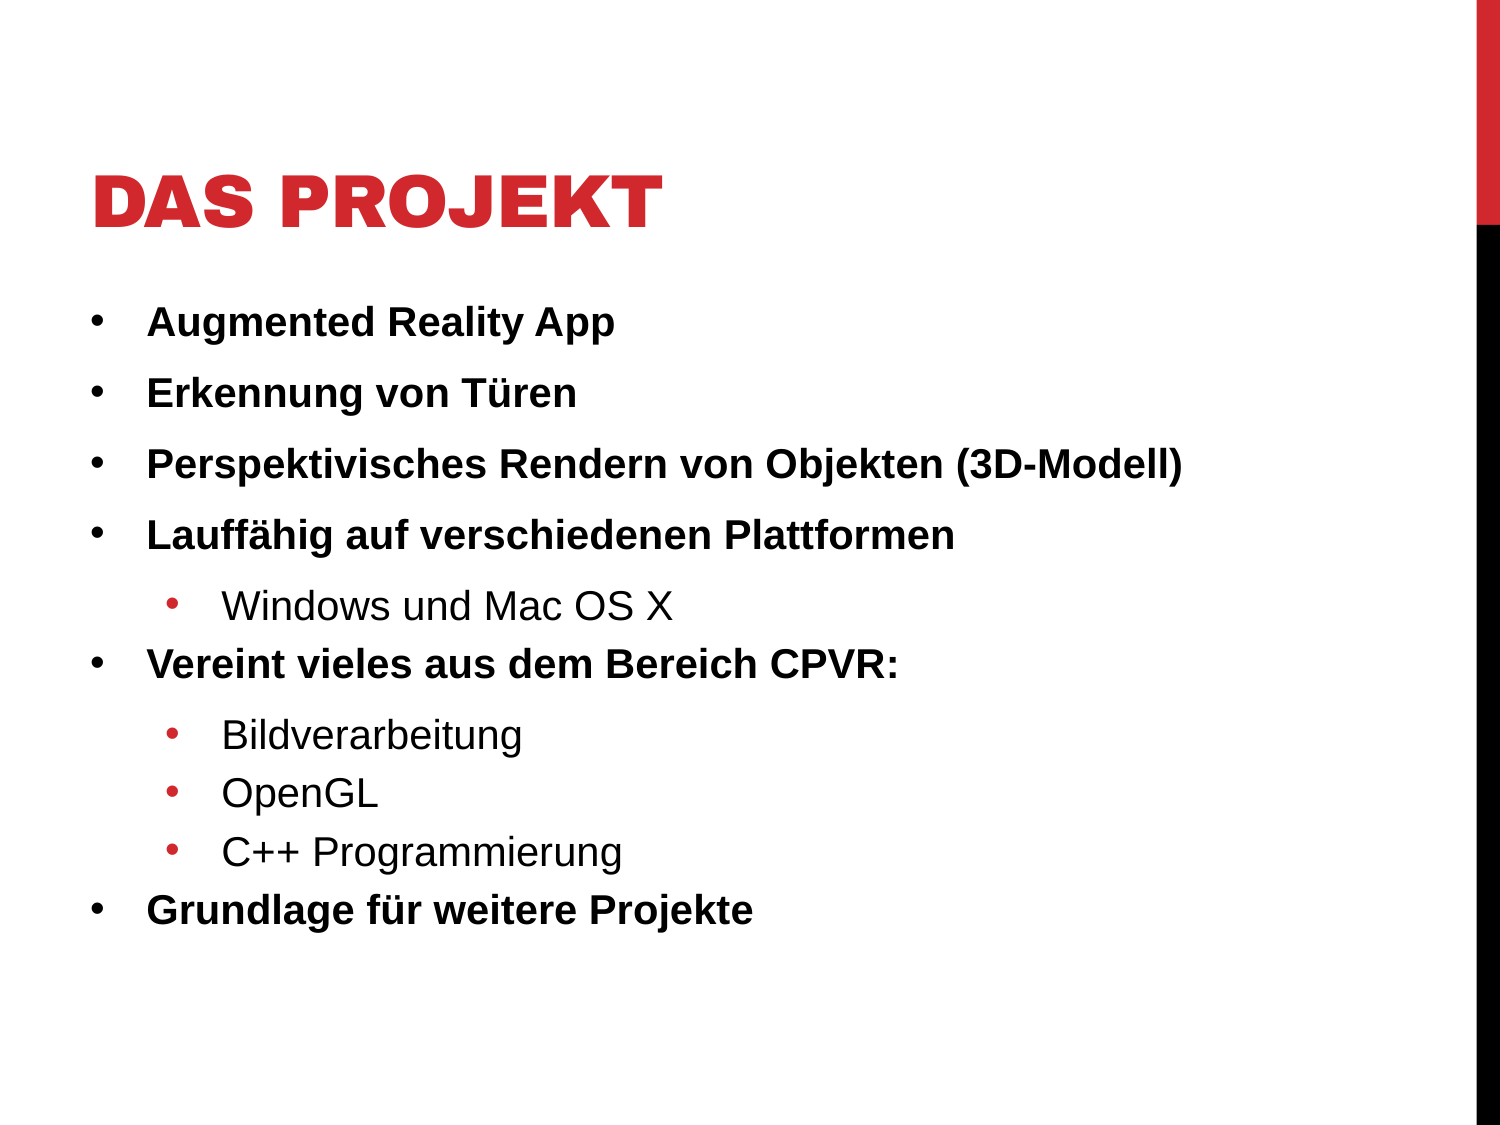

# Das Projekt
Augmented Reality App
Erkennung von Türen
Perspektivisches Rendern von Objekten (3D-Modell)
Lauffähig auf verschiedenen Plattformen
Windows und Mac OS X
Vereint vieles aus dem Bereich CPVR:
Bildverarbeitung
OpenGL
C++ Programmierung
Grundlage für weitere Projekte